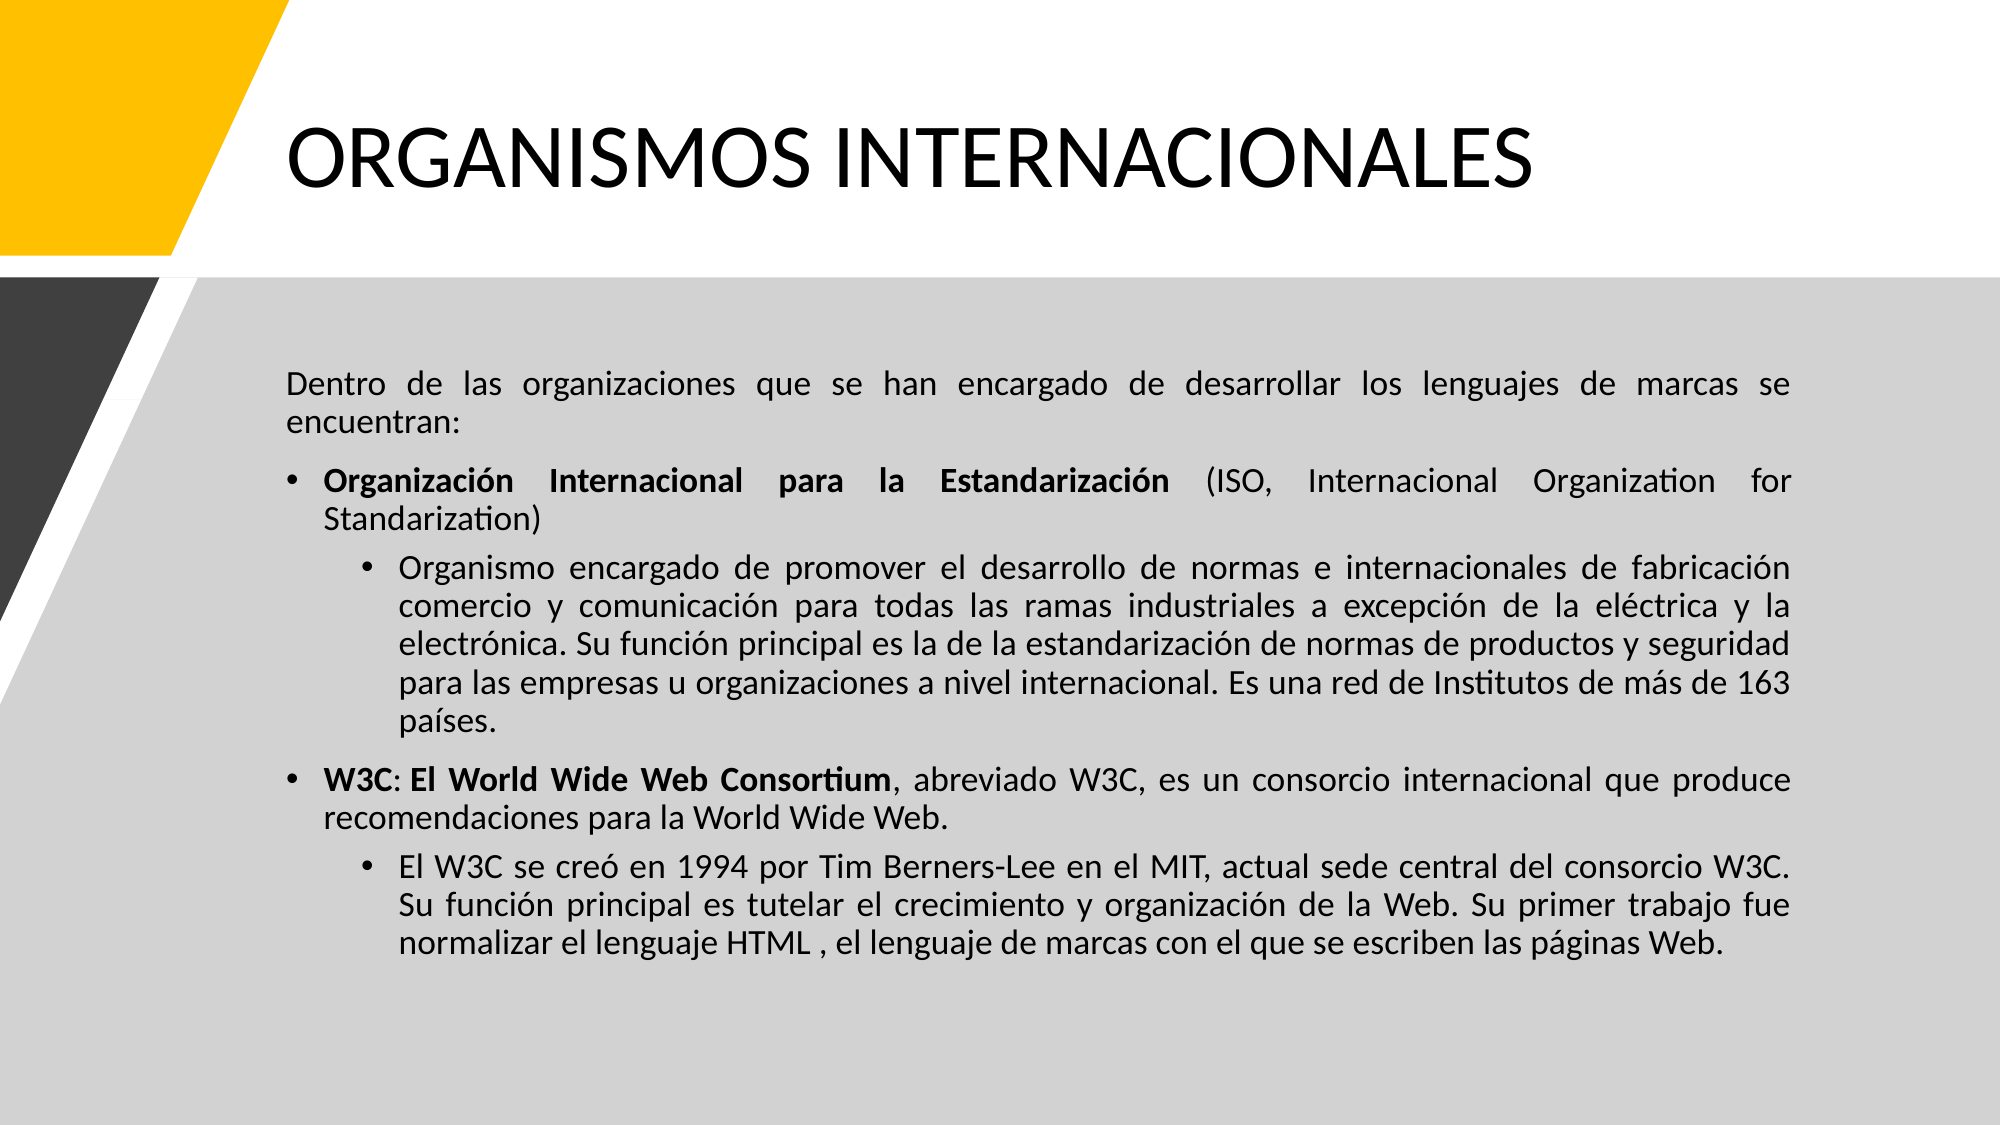

# ORGANISMOS INTERNACIONALES

Dentro de las organizaciones que se han encargado de desarrollar los lenguajes de marcas se encuentran:
Organización Internacional para la Estandarización (ISO, Internacional Organization for Standarization)
Organismo encargado de promover el desarrollo de normas e internacionales de fabricación comercio y comunicación para todas las ramas industriales a excepción de la eléctrica y la electrónica. Su función principal es la de la estandarización de normas de productos y seguridad para las empresas u organizaciones a nivel internacional. Es una red de Institutos de más de 163 países.
W3C: El World Wide Web Consortium, abreviado W3C, es un consorcio internacional que produce recomendaciones para la World Wide Web.
El W3C se creó en 1994 por Tim Berners-Lee en el MIT, actual sede central del consorcio W3C. Su función principal es tutelar el crecimiento y organización de la Web. Su primer trabajo fue normalizar el lenguaje HTML , el lenguaje de marcas con el que se escriben las páginas Web.